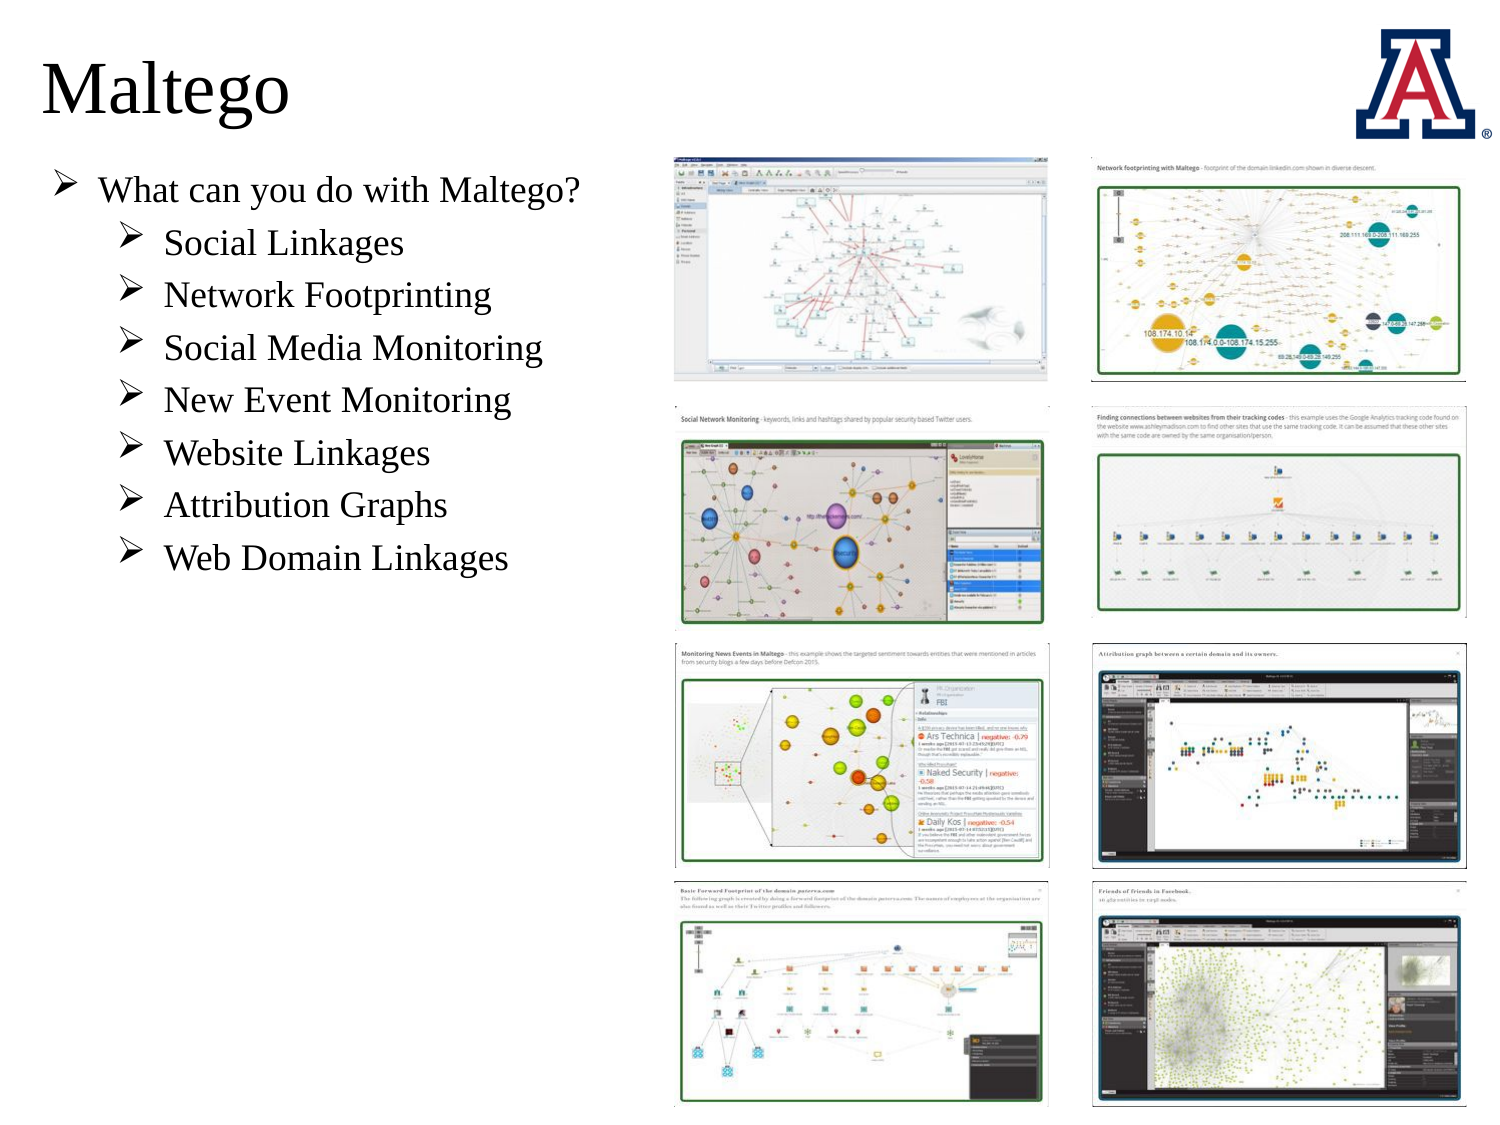

# Maltego

What can you do with Maltego?
Social Linkages
Network Footprinting
Social Media Monitoring
New Event Monitoring
Website Linkages
Attribution Graphs
Web Domain Linkages